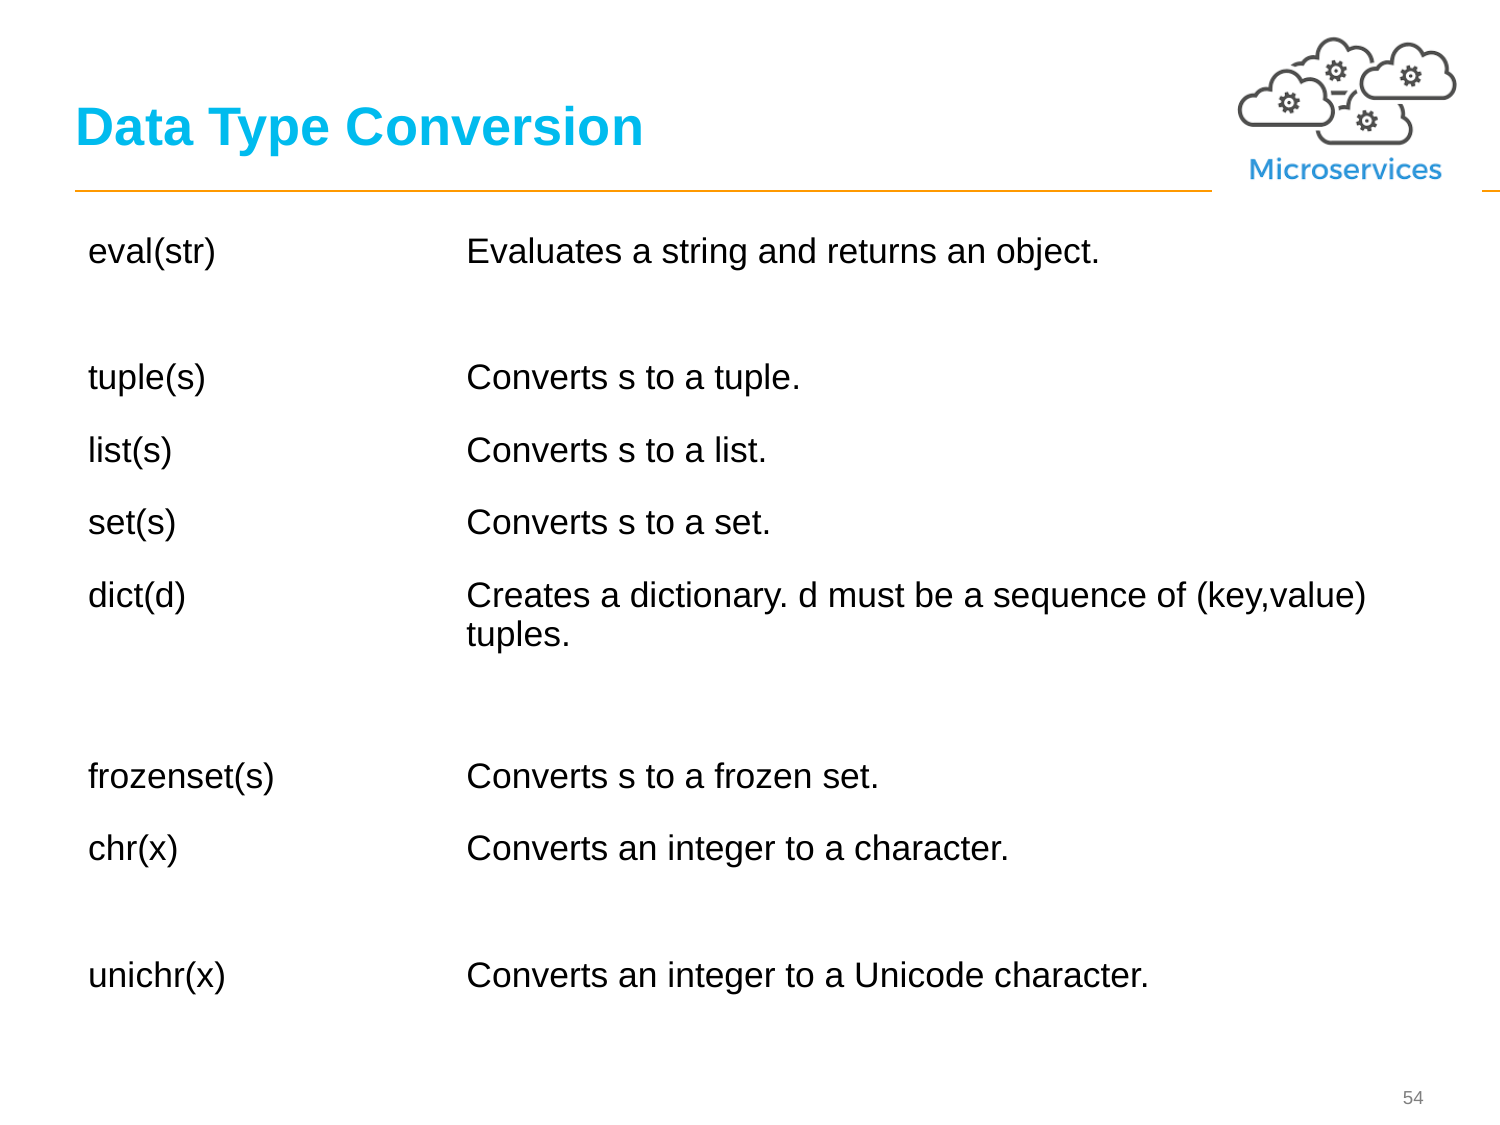

54
# Data Type Conversion
| eval(str) | Evaluates a string and returns an object. |
| --- | --- |
| tuple(s) | Converts s to a tuple. |
| list(s) | Converts s to a list. |
| set(s) | Converts s to a set. |
| dict(d) | Creates a dictionary. d must be a sequence of (key,value) tuples. |
| frozenset(s) | Converts s to a frozen set. |
| chr(x) | Converts an integer to a character. |
| unichr(x) | Converts an integer to a Unicode character. |